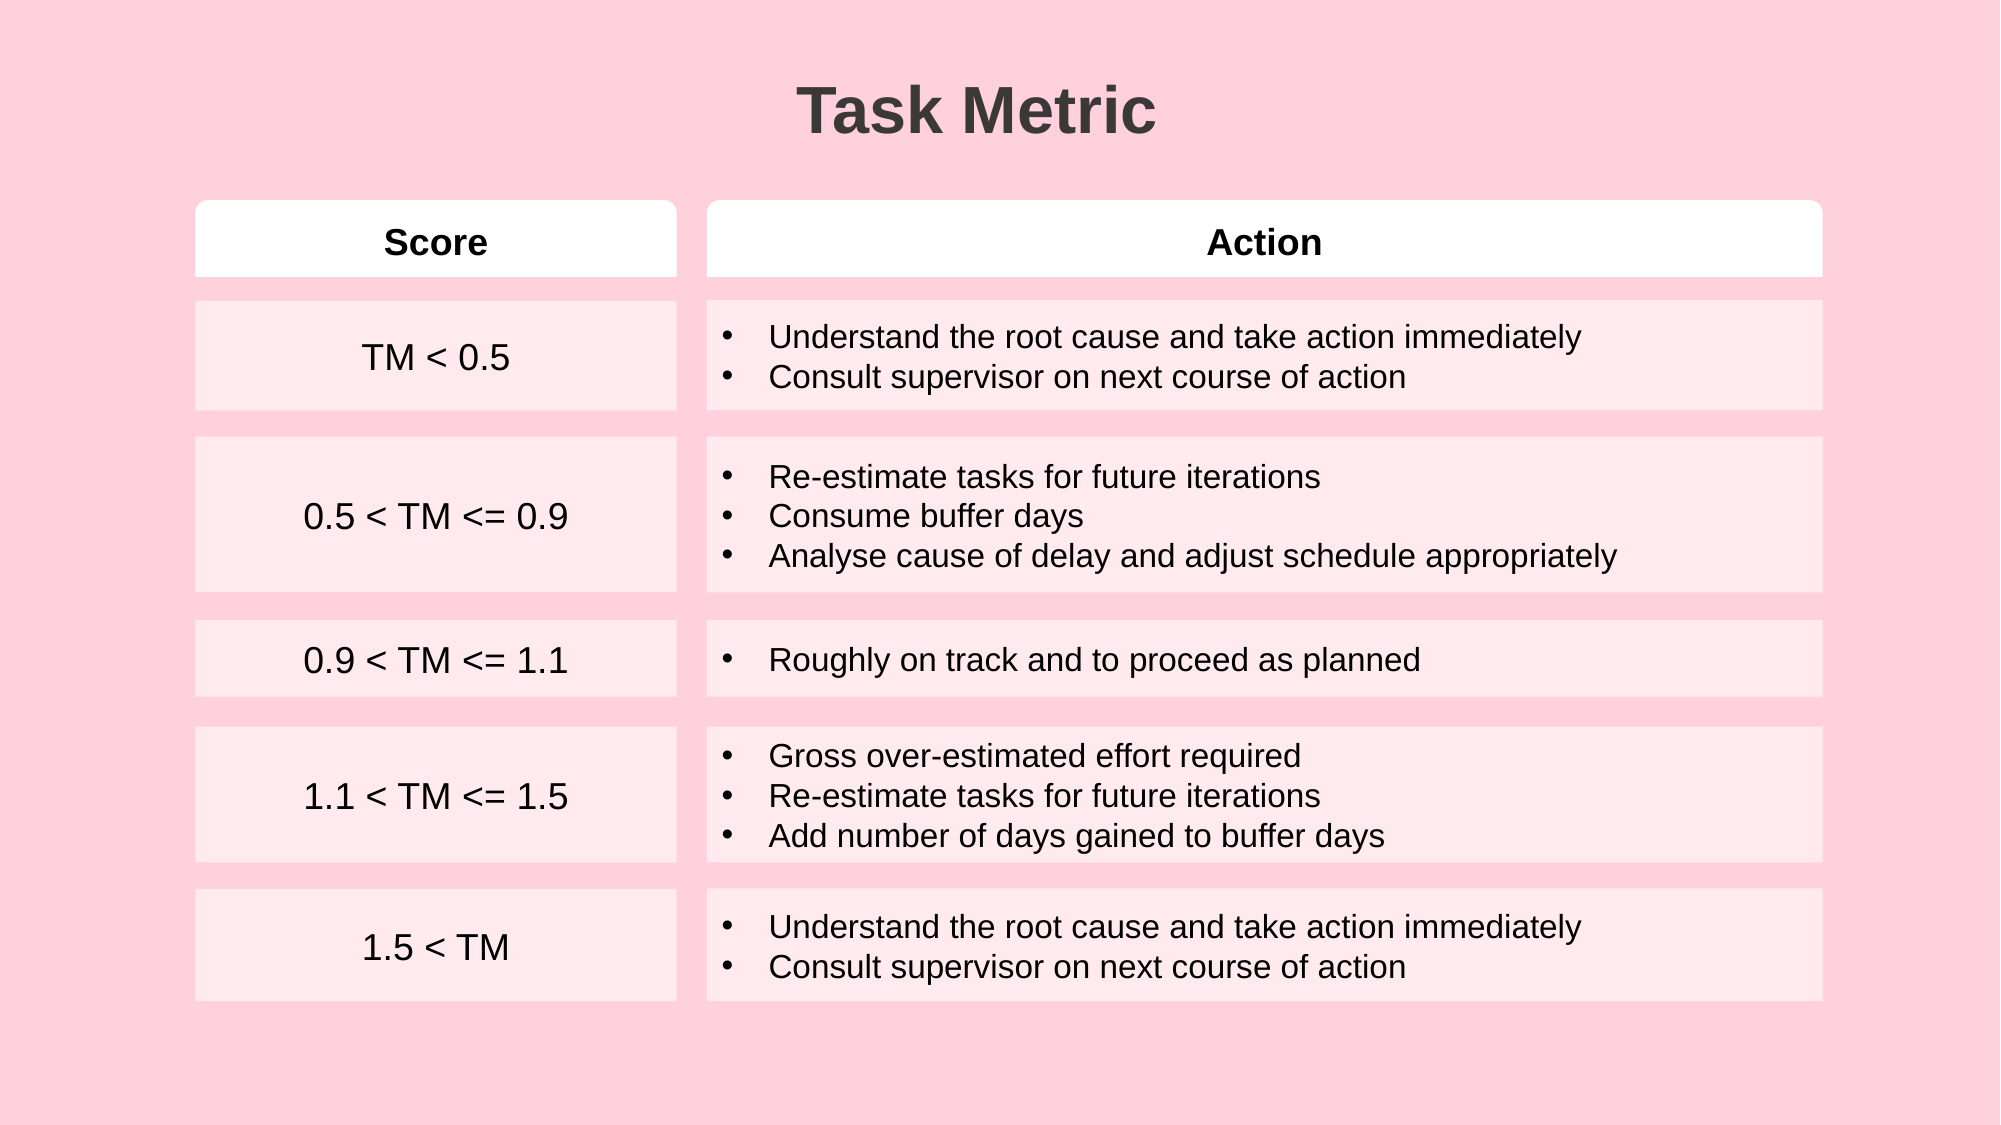

Task Metric
Action
Score
Understand the root cause and take action immediately
Consult supervisor on next course of action
TM < 0.5
0.5 < TM <= 0.9
Re-estimate tasks for future iterations
Consume buffer days
Analyse cause of delay and adjust schedule appropriately
0.9 < TM <= 1.1
Roughly on track and to proceed as planned
1.1 < TM <= 1.5
Gross over-estimated effort required
Re-estimate tasks for future iterations
Add number of days gained to buffer days
Understand the root cause and take action immediately
Consult supervisor on next course of action
1.5 < TM